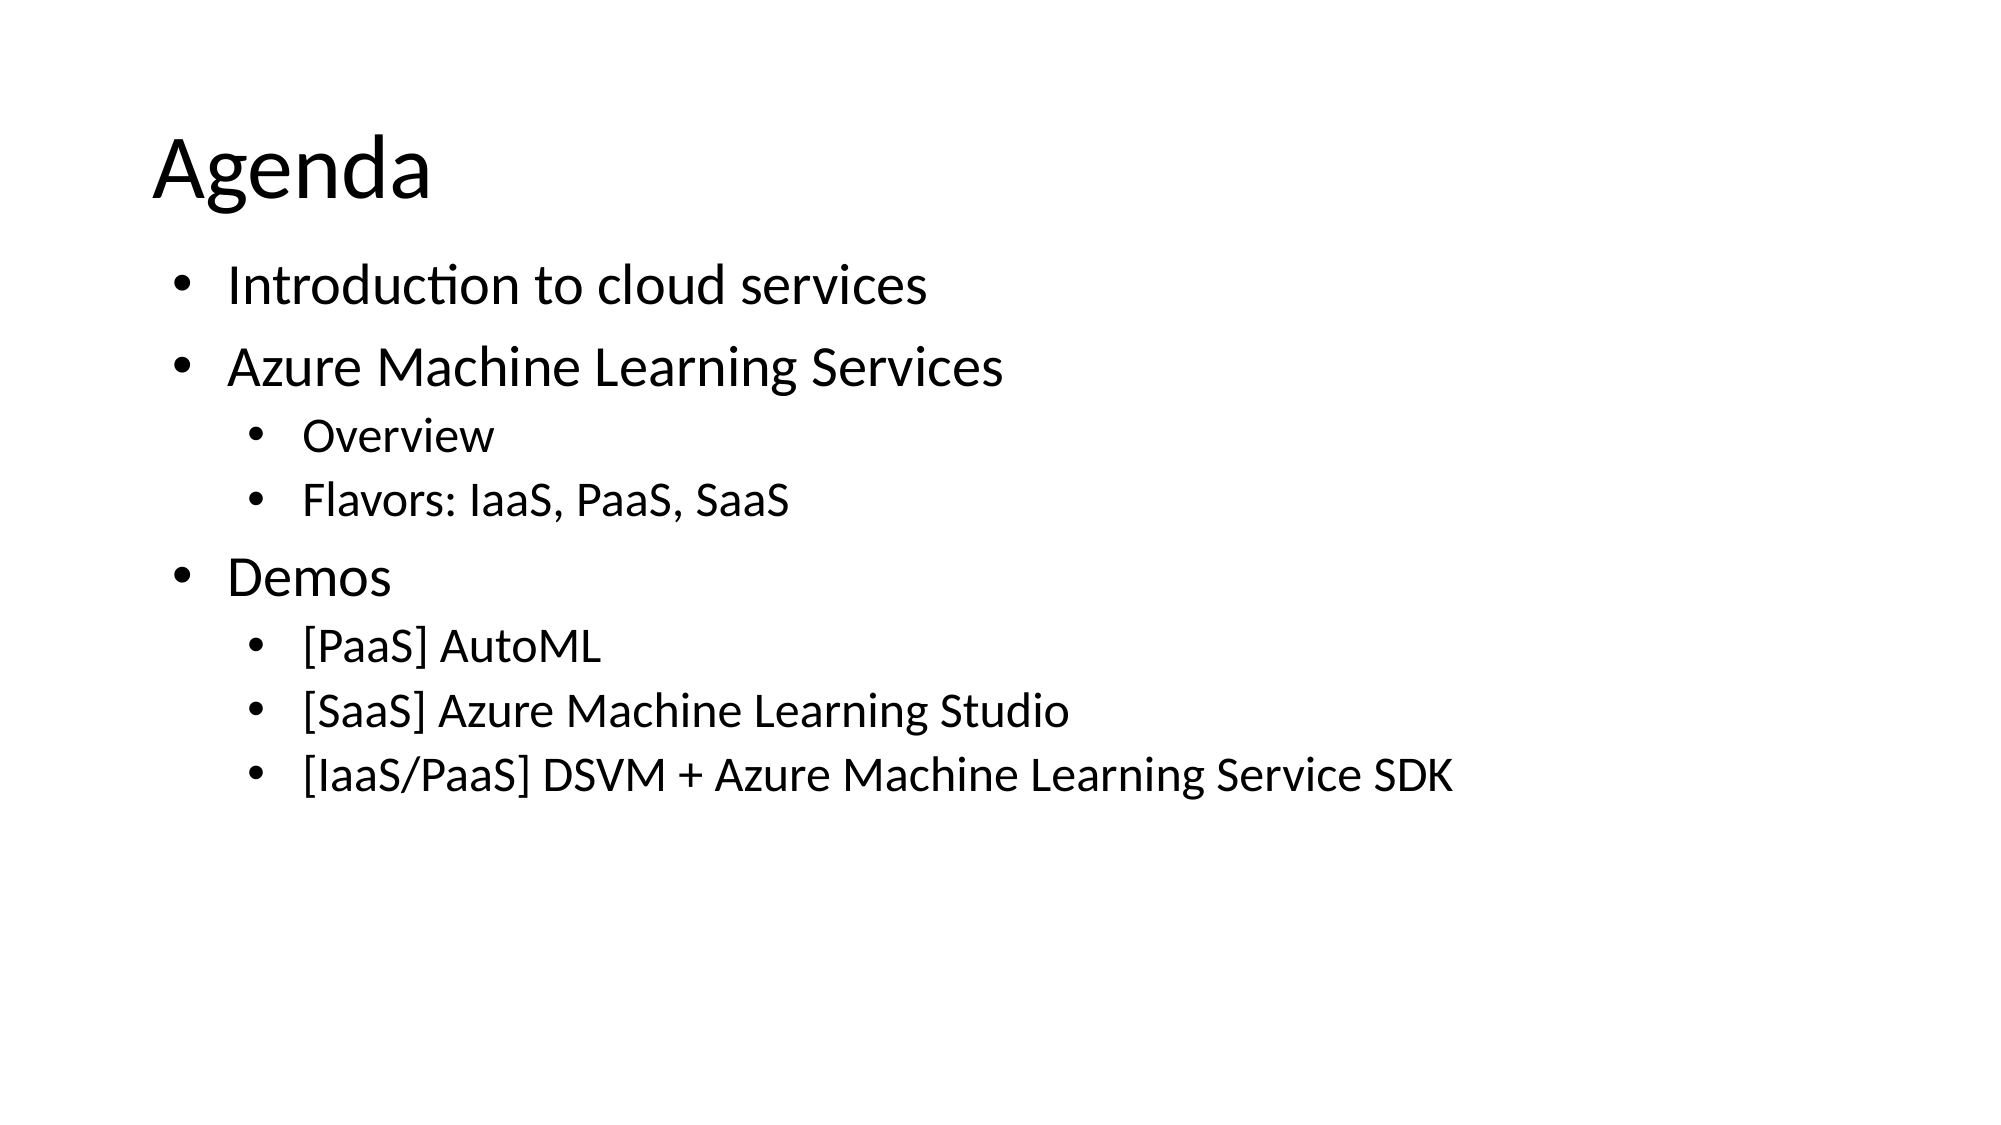

# Agenda
Introduction to cloud services
Azure Machine Learning Services
Overview
Flavors: IaaS, PaaS, SaaS
Demos
[PaaS] AutoML
[SaaS] Azure Machine Learning Studio
[IaaS/PaaS] DSVM + Azure Machine Learning Service SDK